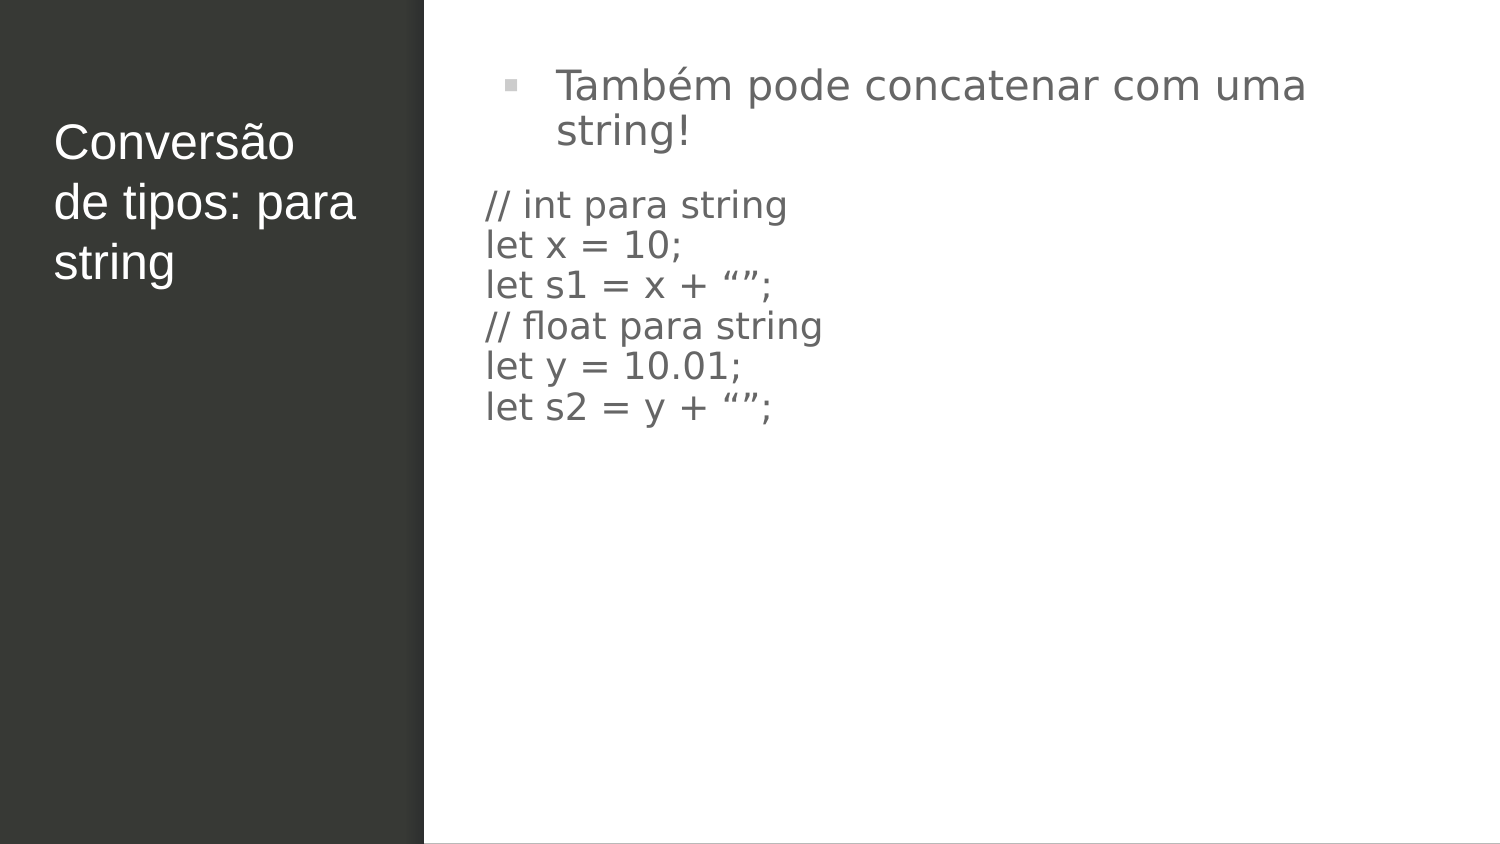

Também pode concatenar com uma string!

// int para string
let x = 10;
let s1 = x + “”;
// float para string
let y = 10.01;
let s2 = y + “”;
# Conversão de tipos: para string